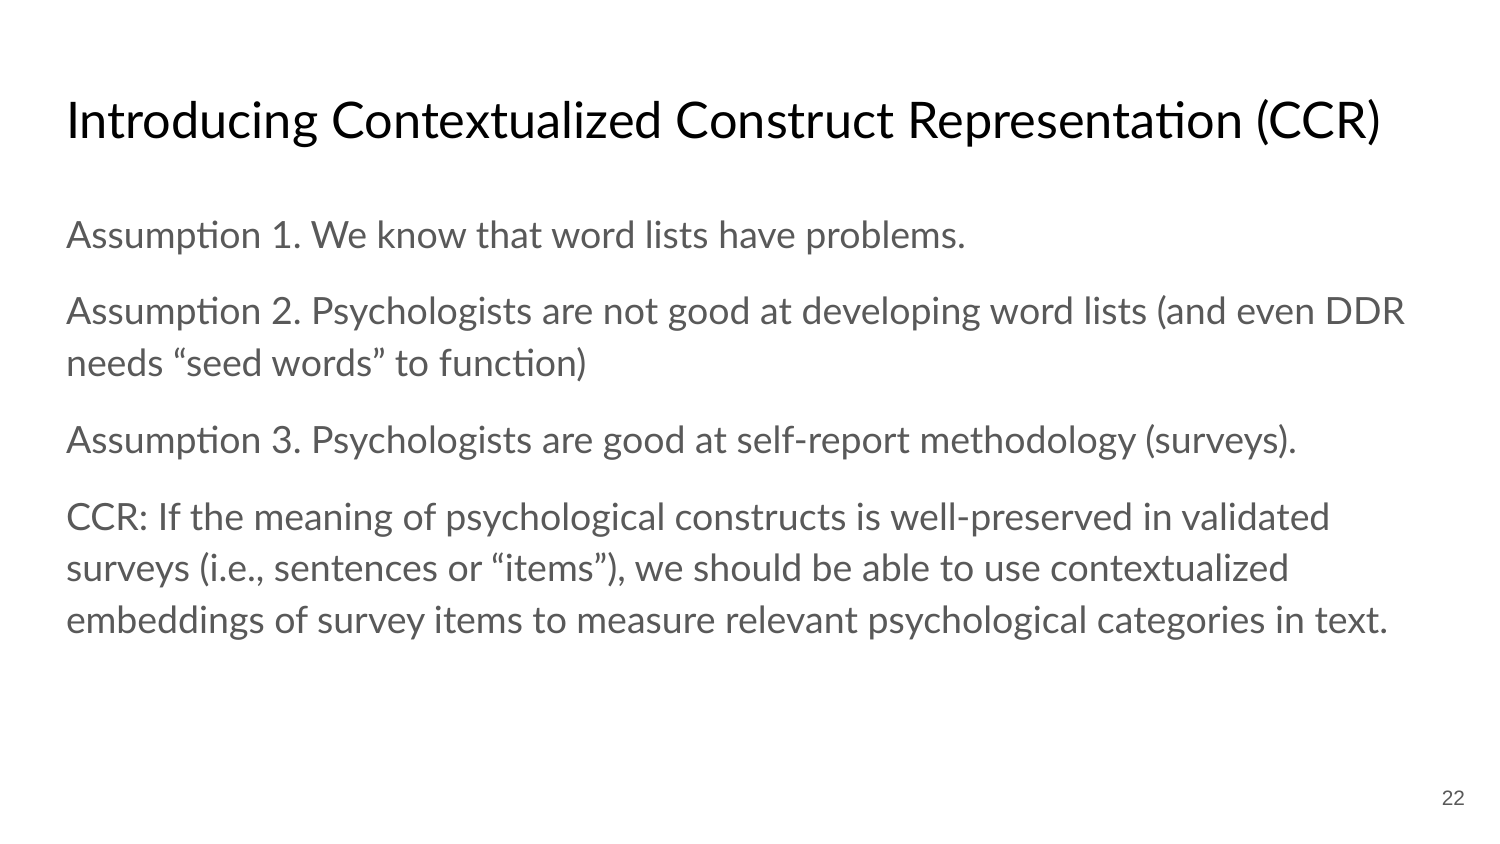

# Introducing Contextualized Construct Representation (CCR)
Assumption 1. We know that word lists have problems.
Assumption 2. Psychologists are not good at developing word lists (and even DDR needs “seed words” to function)
Assumption 3. Psychologists are good at self-report methodology (surveys).
CCR: If the meaning of psychological constructs is well-preserved in validated surveys (i.e., sentences or “items”), we should be able to use contextualized embeddings of survey items to measure relevant psychological categories in text.
22